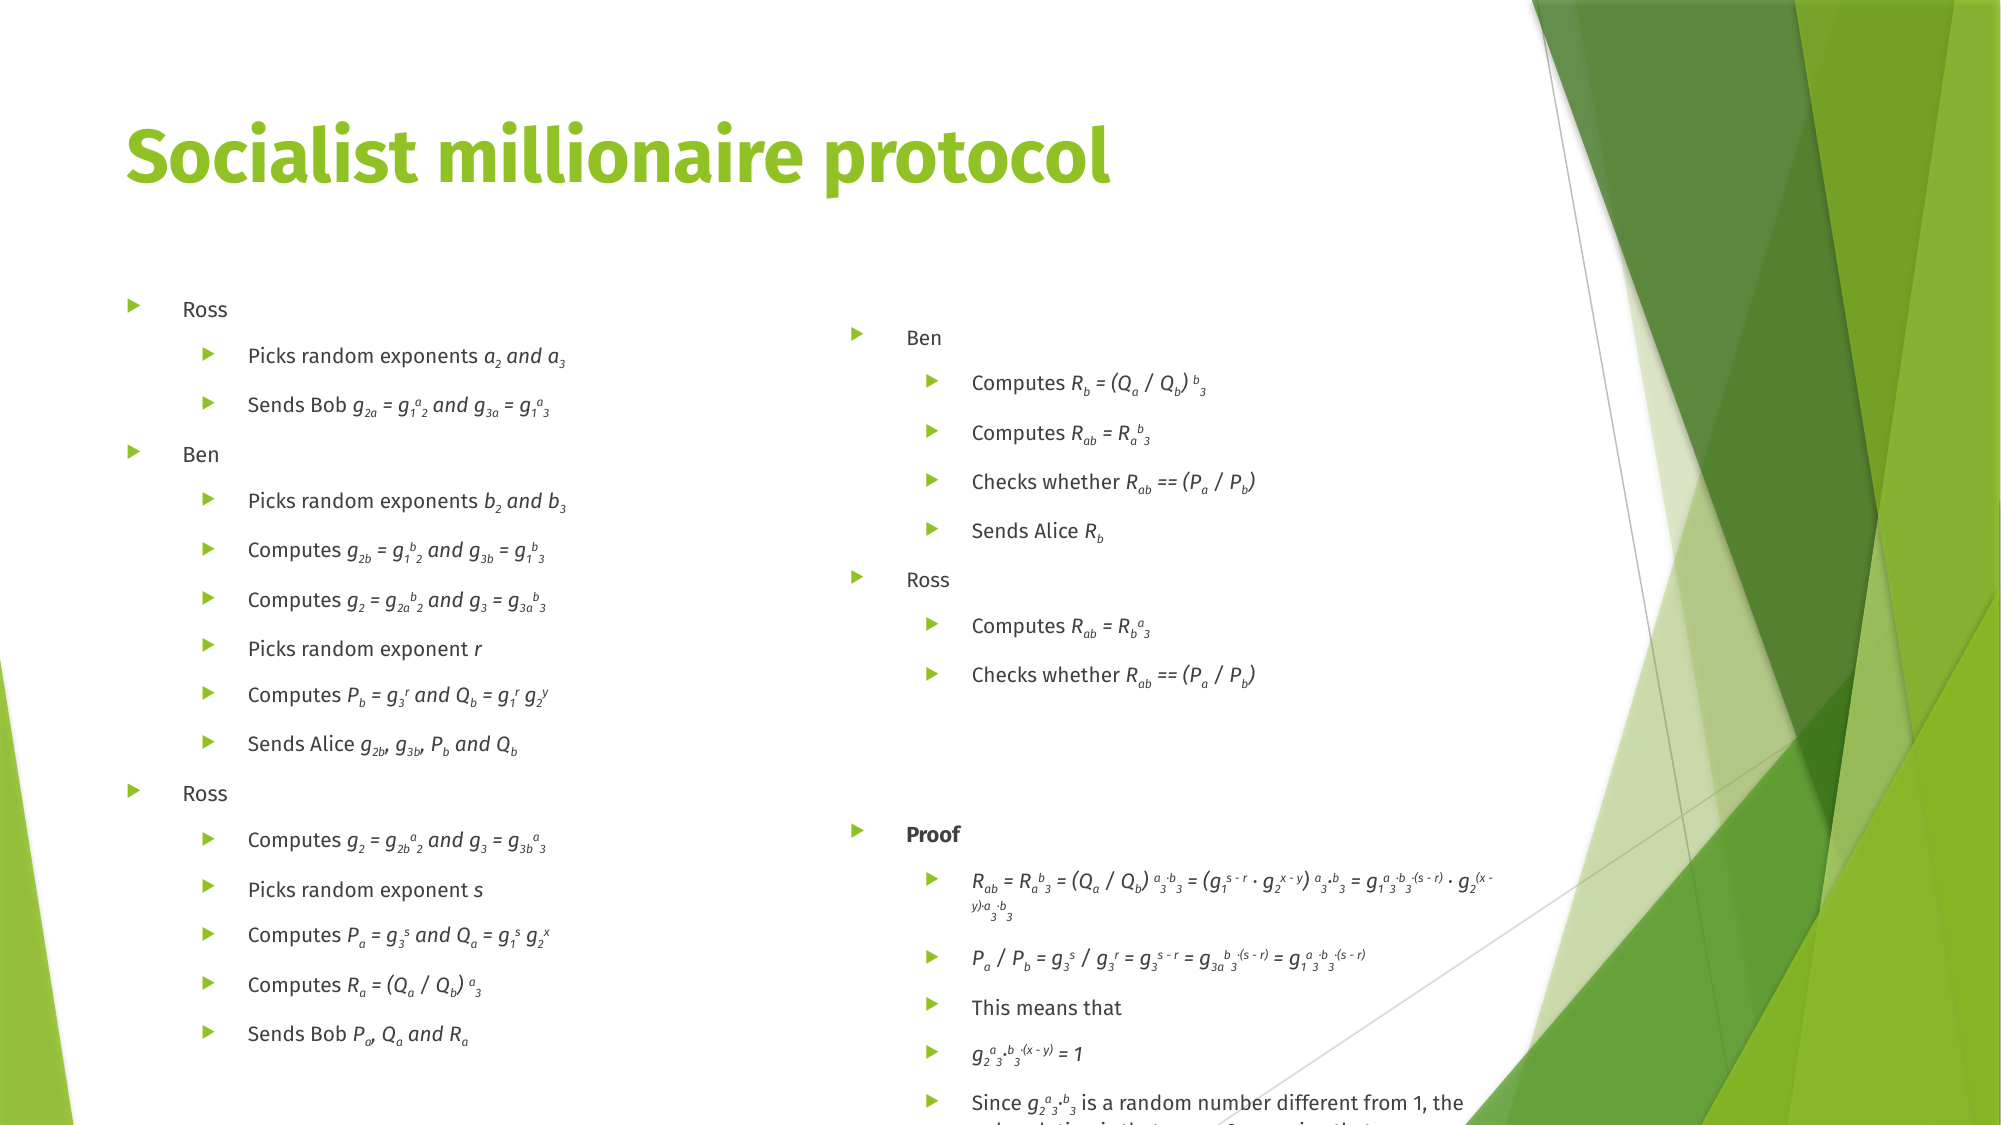

# Socialist millionaire protocol
Ross
Picks random exponents a2 and a3
Sends Bob g2a = g1a2 and g3a = g1a3
Ben
Picks random exponents b2 and b3
Computes g2b = g1b2 and g3b = g1b3
Computes g2 = g2ab2 and g3 = g3ab3
Picks random exponent r
Computes Pb = g3r and Qb = g1r g2y
Sends Alice g2b, g3b, Pb and Qb
Ross
Computes g2 = g2ba2 and g3 = g3ba3
Picks random exponent s
Computes Pa = g3s and Qa = g1s g2x
Computes Ra = (Qa / Qb) a3
Sends Bob Pa, Qa and Ra
Ben
Computes Rb = (Qa / Qb) b3
Computes Rab = Rab3
Checks whether Rab == (Pa / Pb)
Sends Alice Rb
Ross
Computes Rab = Rba3
Checks whether Rab == (Pa / Pb)

Proof
Rab = Rab3 = (Qa / Qb) a3·b3 = (g1s - r · g2x - y) a3·b3 = g1a3·b3·(s - r) · g2(x - y)·a3·b3
Pa / Pb = g3s / g3r = g3s - r = g3ab3·(s - r) = g1a3·b3·(s - r)
This means that
g2a3·b3·(x - y) = 1
Since g2a3·b3 is a random number different from 1, the only solution is that x - y = 0, meaning that x = y.